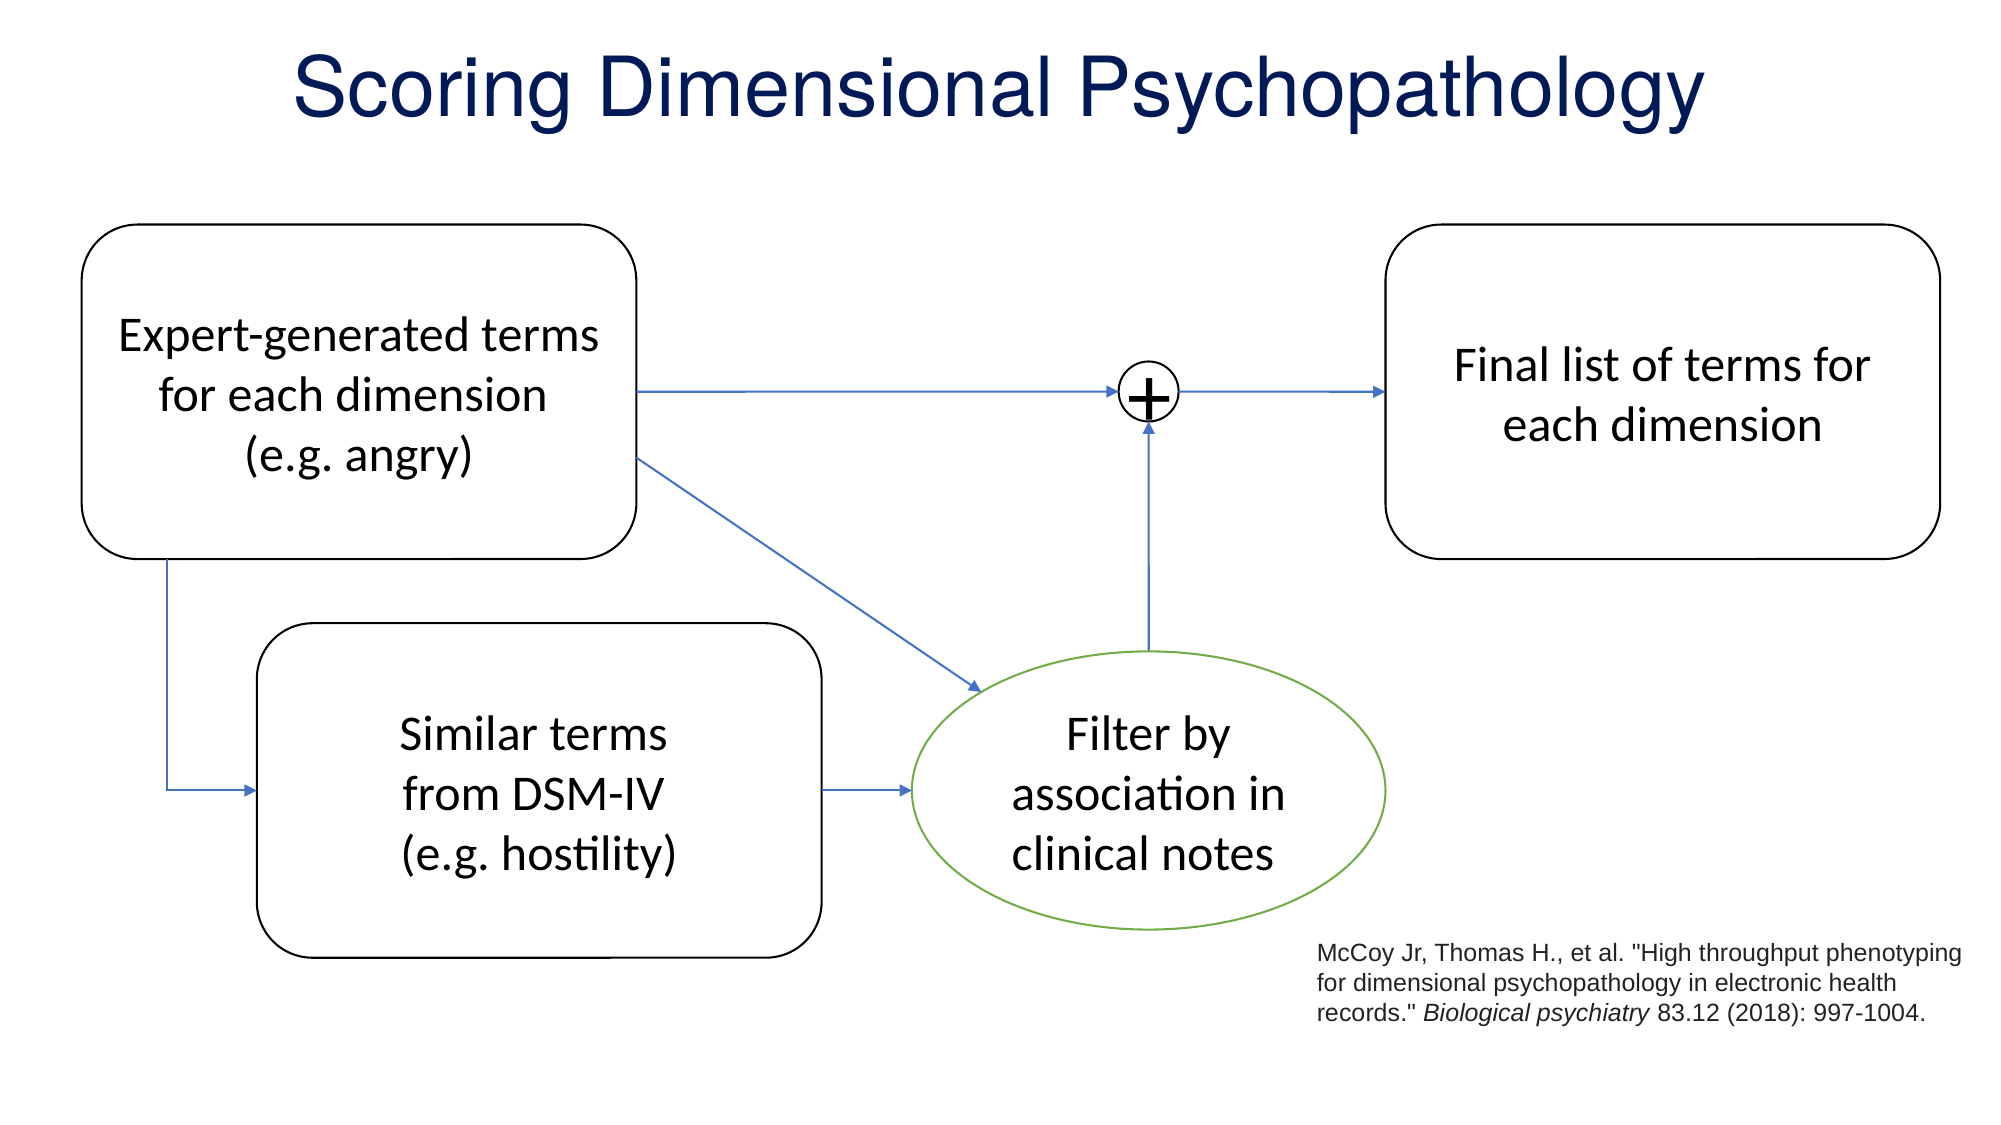

Scoring Dimensional Psychopathology
Expert-generated terms for each dimension
(e.g. angry)
Final list of terms for each dimension
+
Similar terms
from DSM-IV
(e.g. hostility)
Filter by association in clinical notes
McCoy Jr, Thomas H., et al. "High throughput phenotyping for dimensional psychopathology in electronic health records." Biological psychiatry 83.12 (2018): 997-1004.